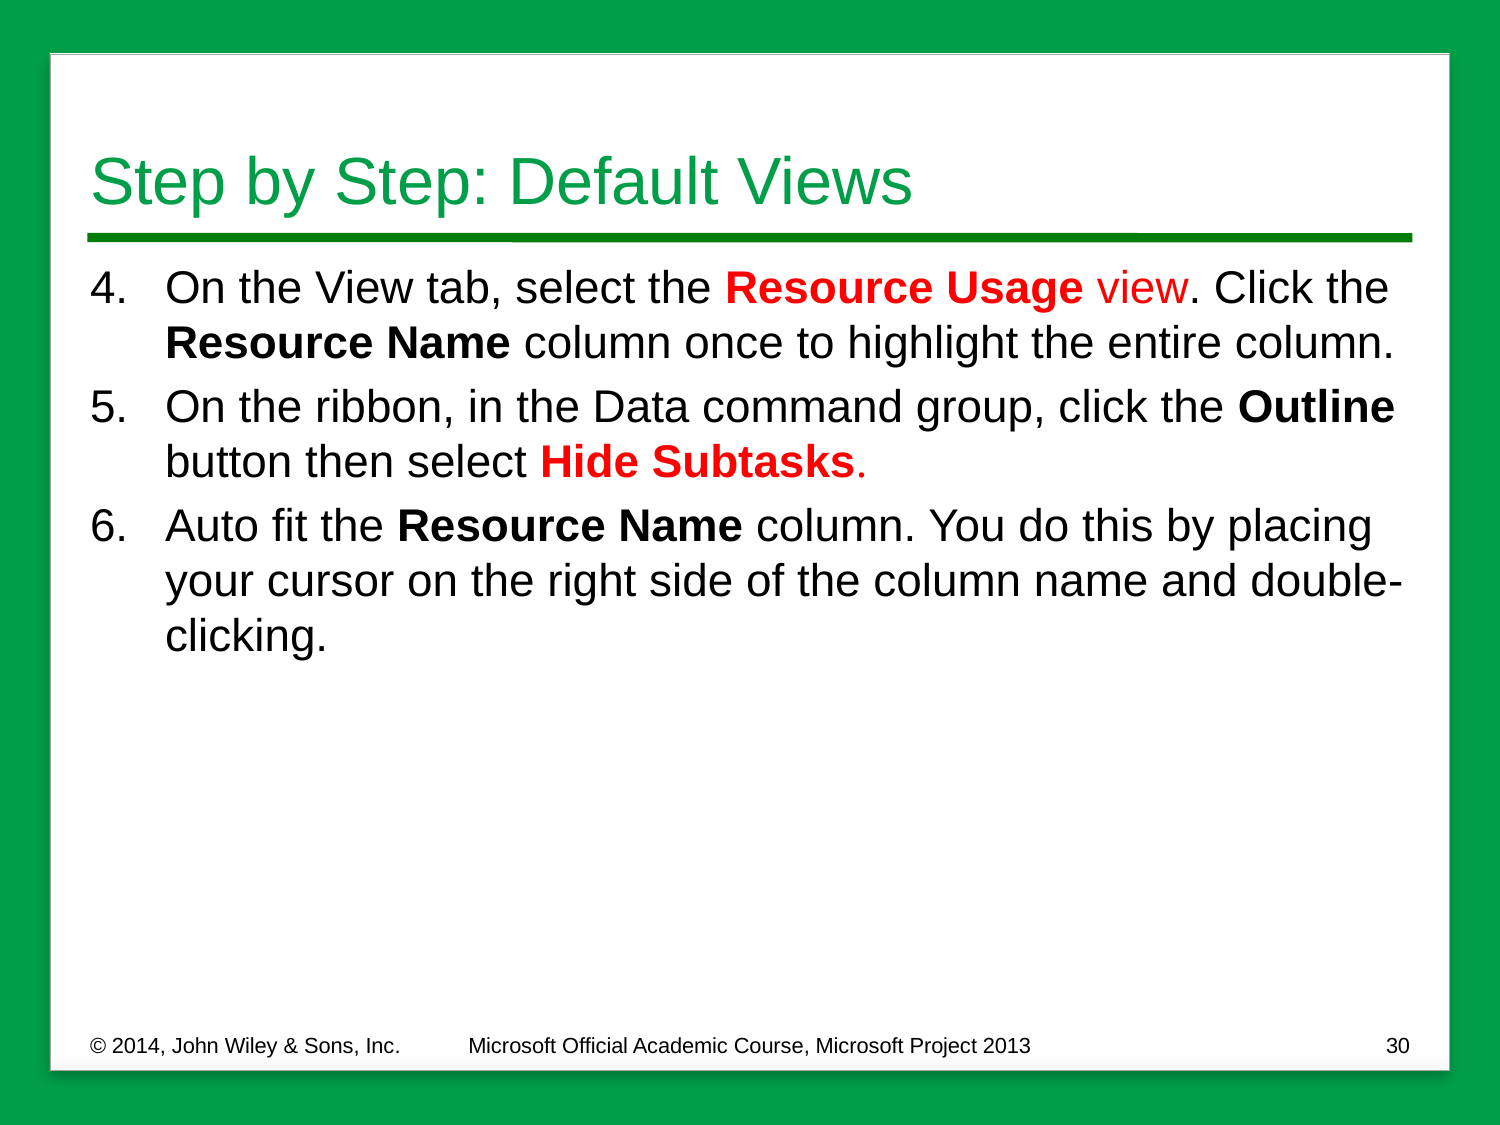

# Step by Step: Default Views
4.	On the View tab, select the Resource Usage view. Click the Resource Name column once to highlight the entire column.
5.	On the ribbon, in the Data command group, click the Outline button then select Hide Subtasks.
6.	Auto fit the Resource Name column. You do this by placing your cursor on the right side of the column name and double-clicking.
© 2014, John Wiley & Sons, Inc.
Microsoft Official Academic Course, Microsoft Project 2013
30